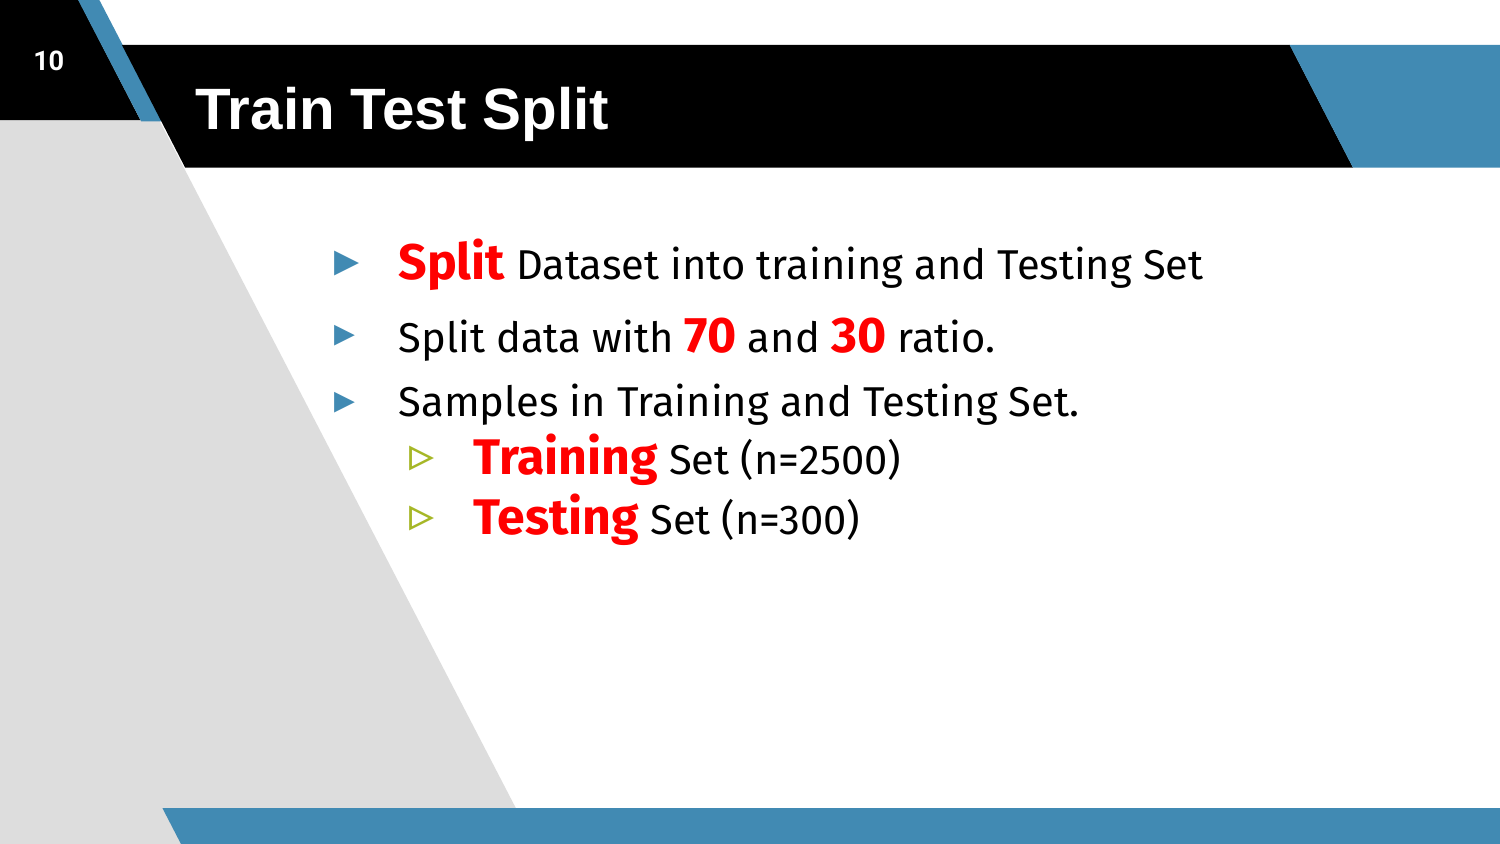

10
# Train Test Split
Split Dataset into training and Testing Set
Split data with 70 and 30 ratio.
Samples in Training and Testing Set.
Training Set (n=2500)
Testing Set (n=300)